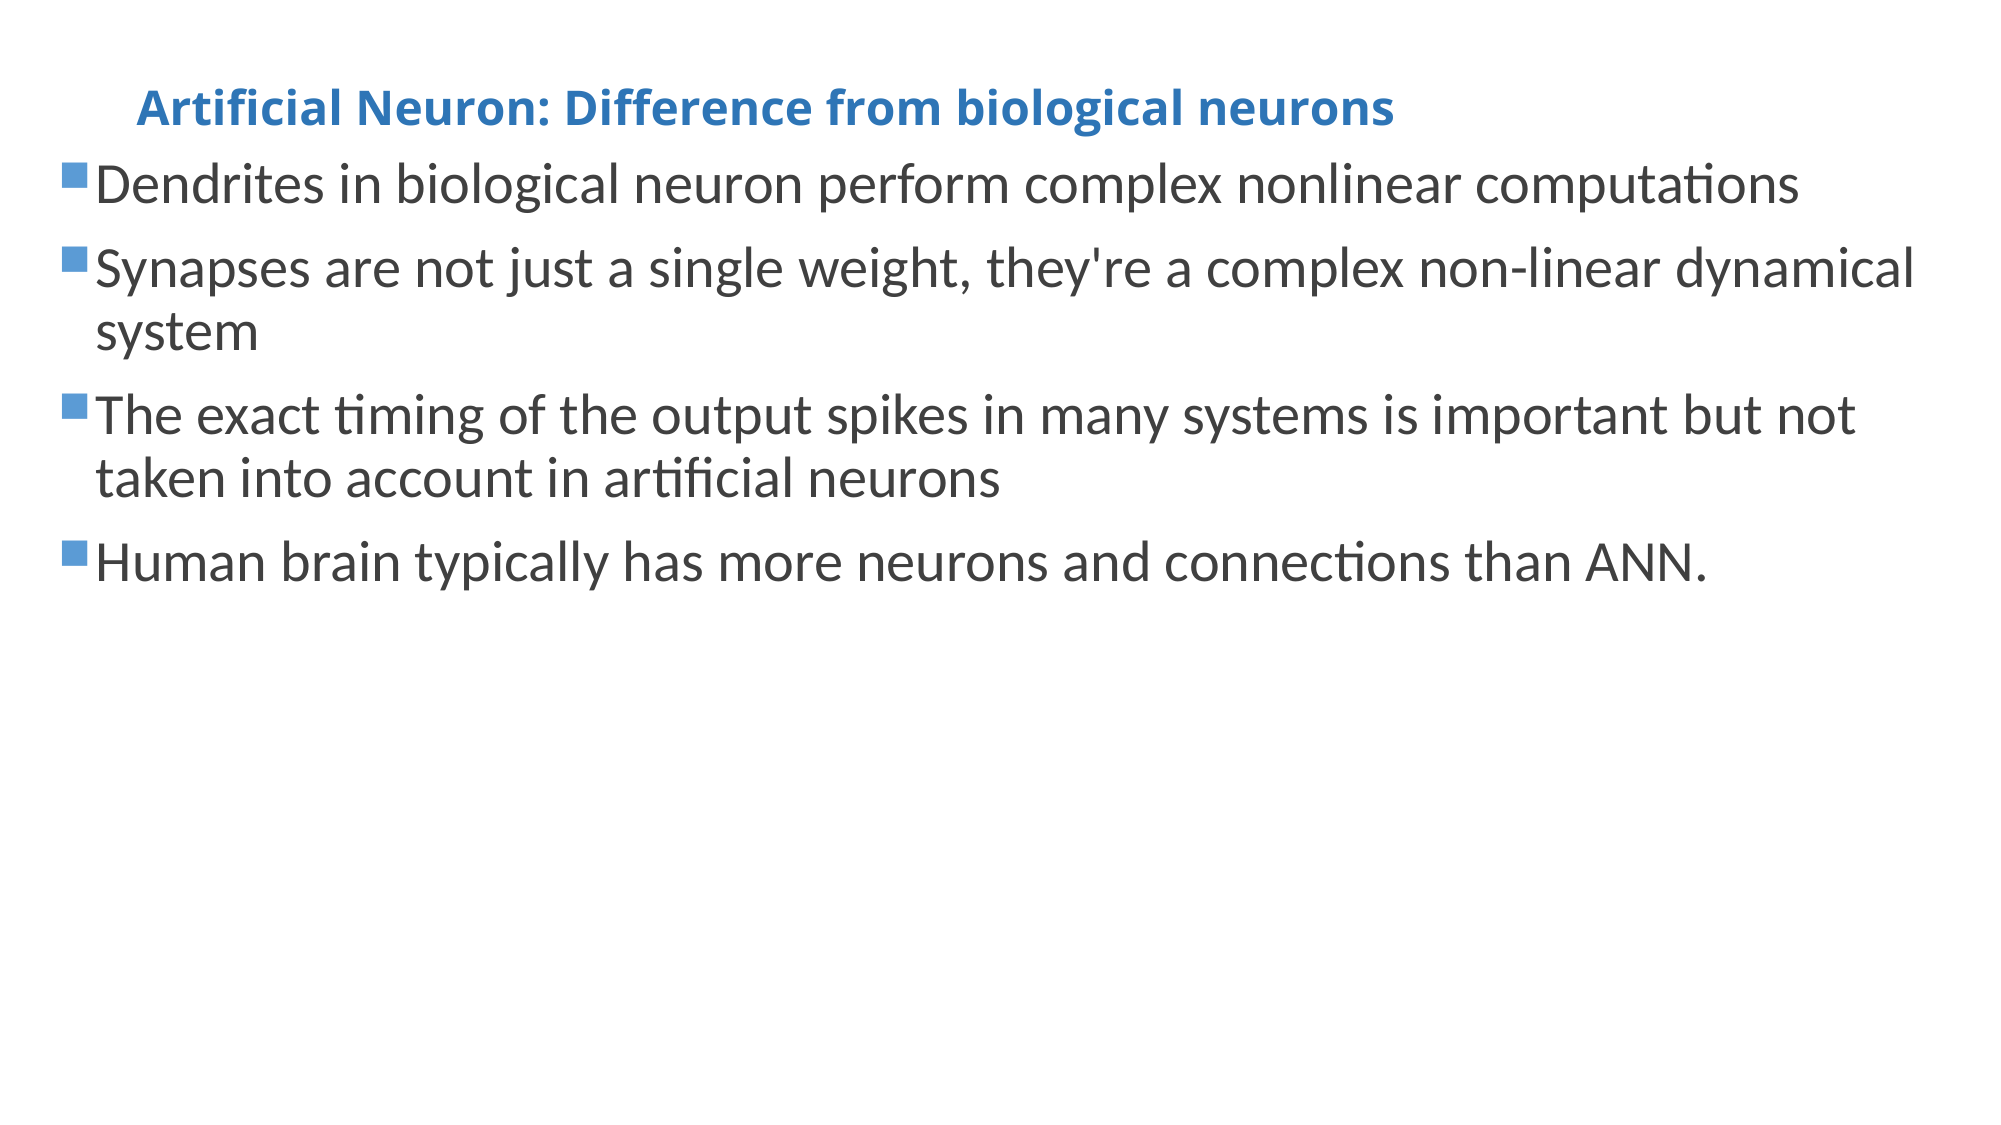

# Artificial Neuron: Difference from biological neurons
Dendrites in biological neuron perform complex nonlinear computations
Synapses are not just a single weight, they're a complex non-linear dynamical system
The exact timing of the output spikes in many systems is important but not taken into account in artificial neurons
Human brain typically has more neurons and connections than ANN.